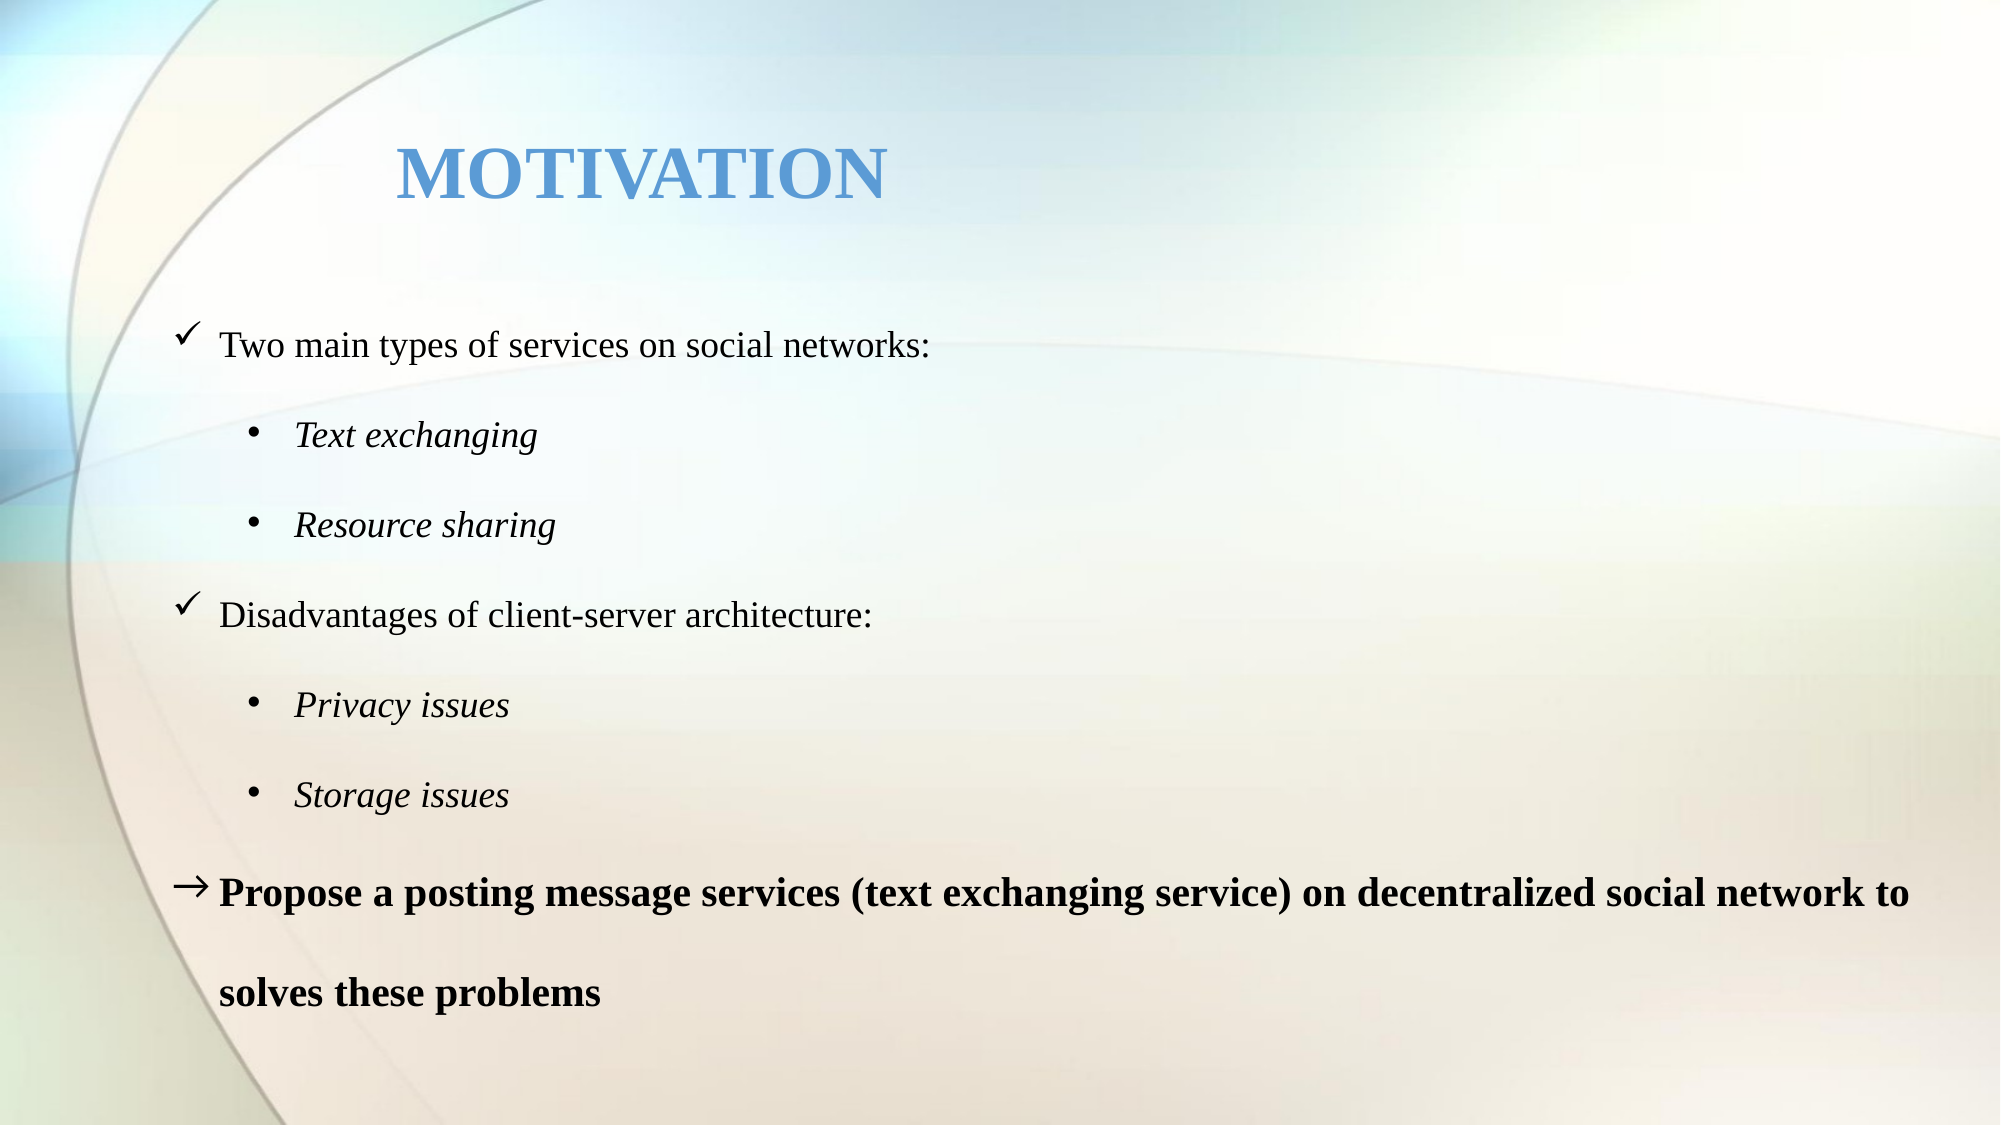

MOTIVATION
Two main types of services on social networks:
Text exchanging
Resource sharing
Disadvantages of client-server architecture:
Privacy issues
Storage issues
Propose a posting message services (text exchanging service) on decentralized social network to solves these problems